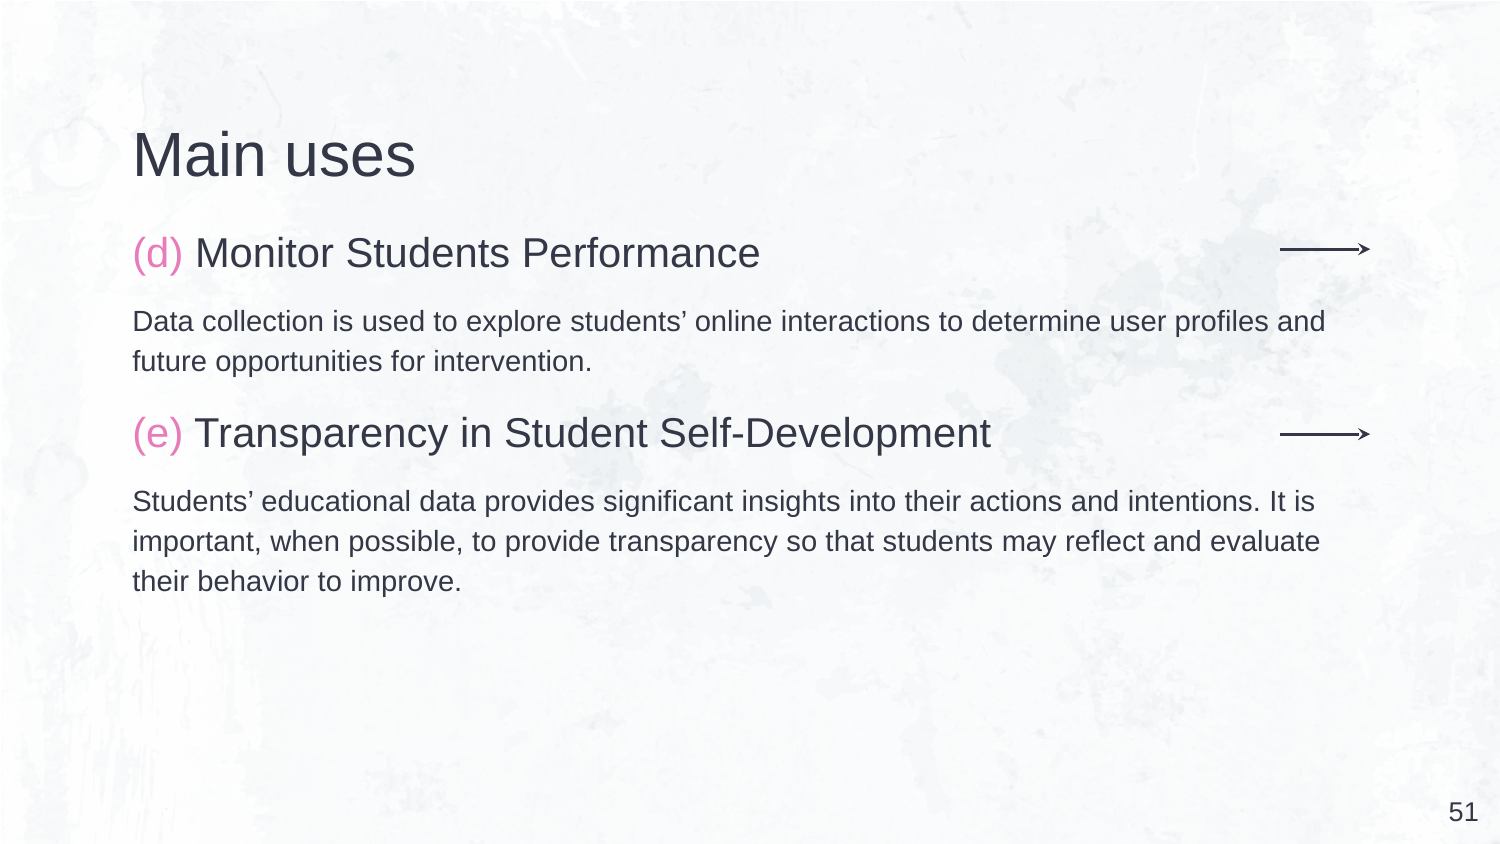

# Main uses
(d) Monitor Students Performance
Data collection is used to explore students’ online interactions to determine user profiles and future opportunities for intervention.
(e) Transparency in Student Self-Development
Students’ educational data provides significant insights into their actions and intentions. It is important, when possible, to provide transparency so that students may reflect and evaluate their behavior to improve.
51